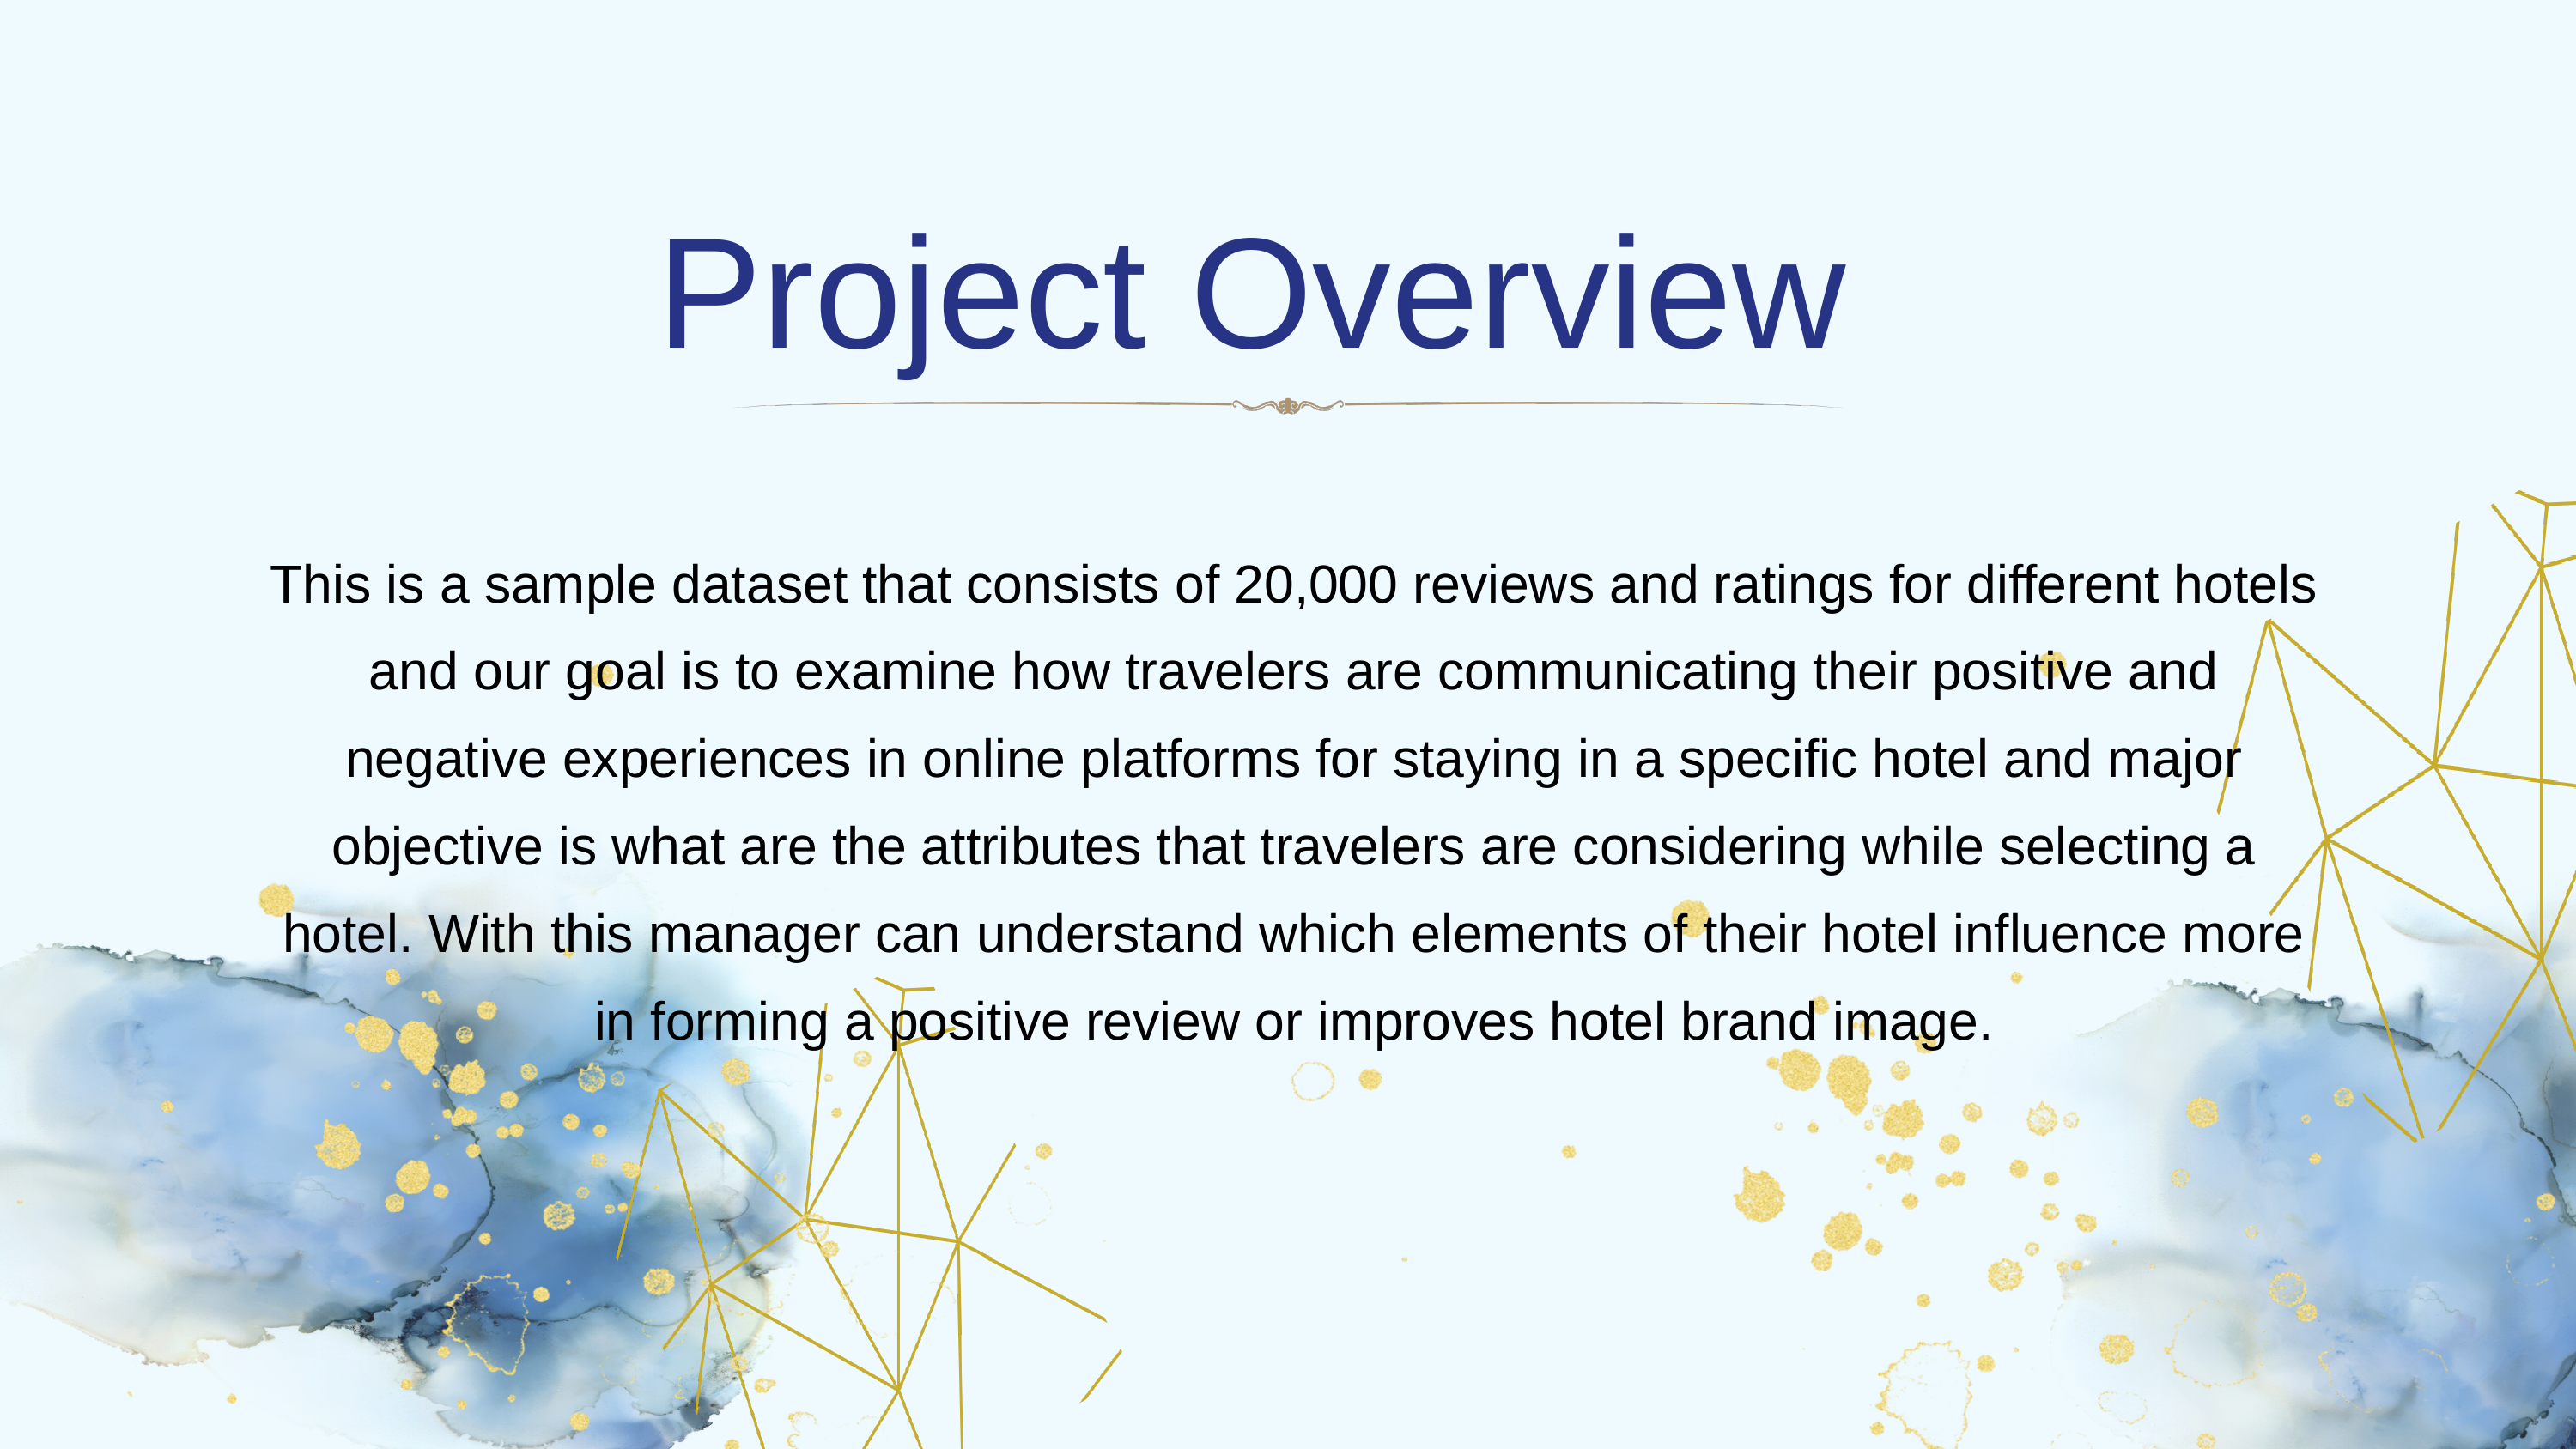

Project Overview

This is a sample dataset that consists of 20,000 reviews and ratings for different hotels and our goal is to examine how travelers are communicating their positive and negative experiences in online platforms for staying in a specific hotel and major objective is what are the attributes that travelers are considering while selecting a hotel. With this manager can understand which elements of their hotel influence more in forming a positive review or improves hotel brand image.